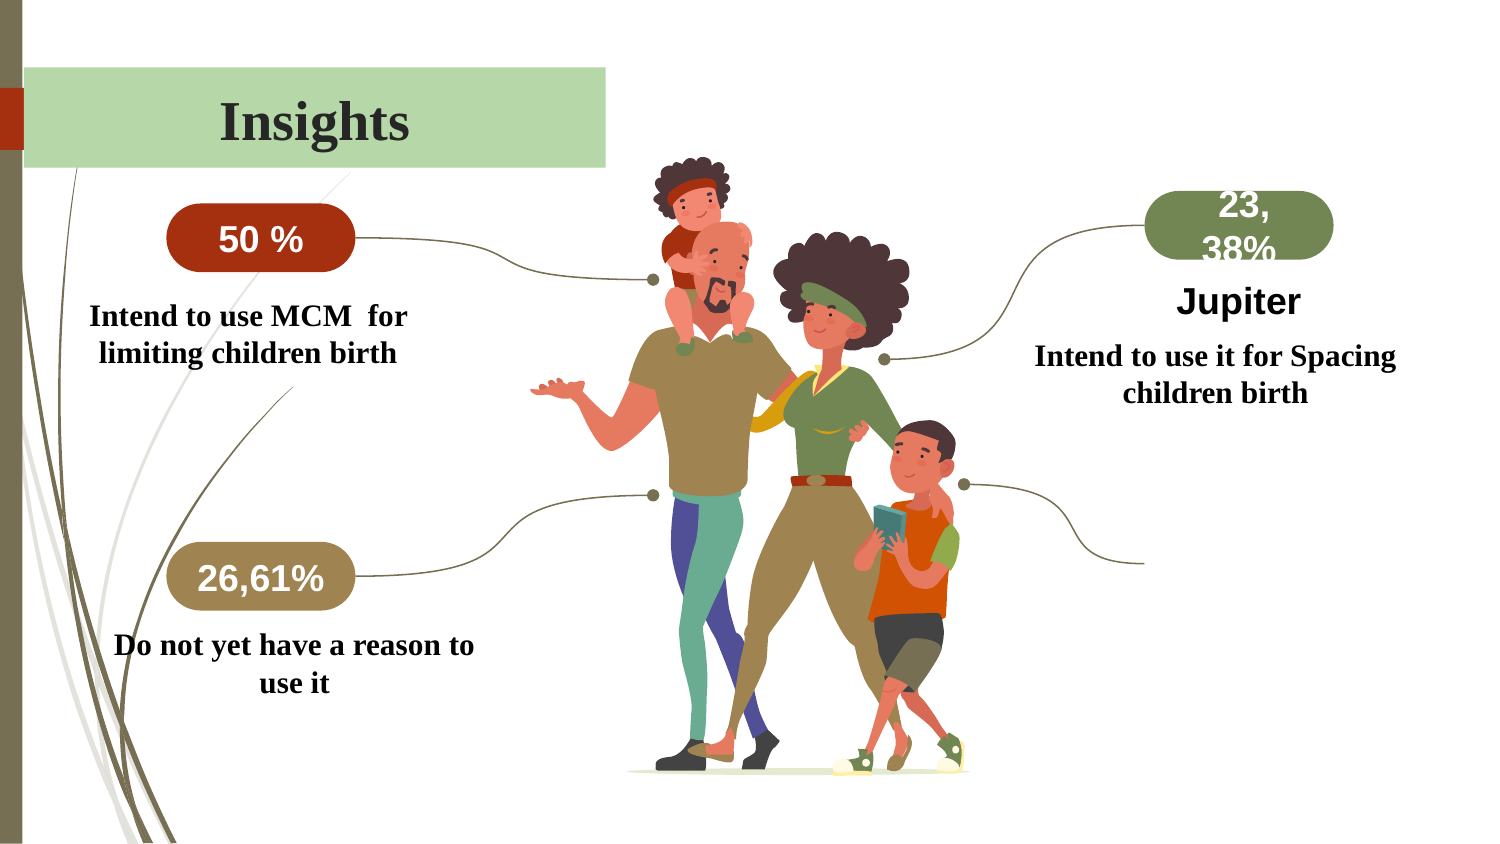

# Insights

 23, 38%
Jupiter
50 %
Intend to use MCM  for limiting children birth

Intend to use it for Spacing children birth

26,61%

Do not yet have a reason to use it